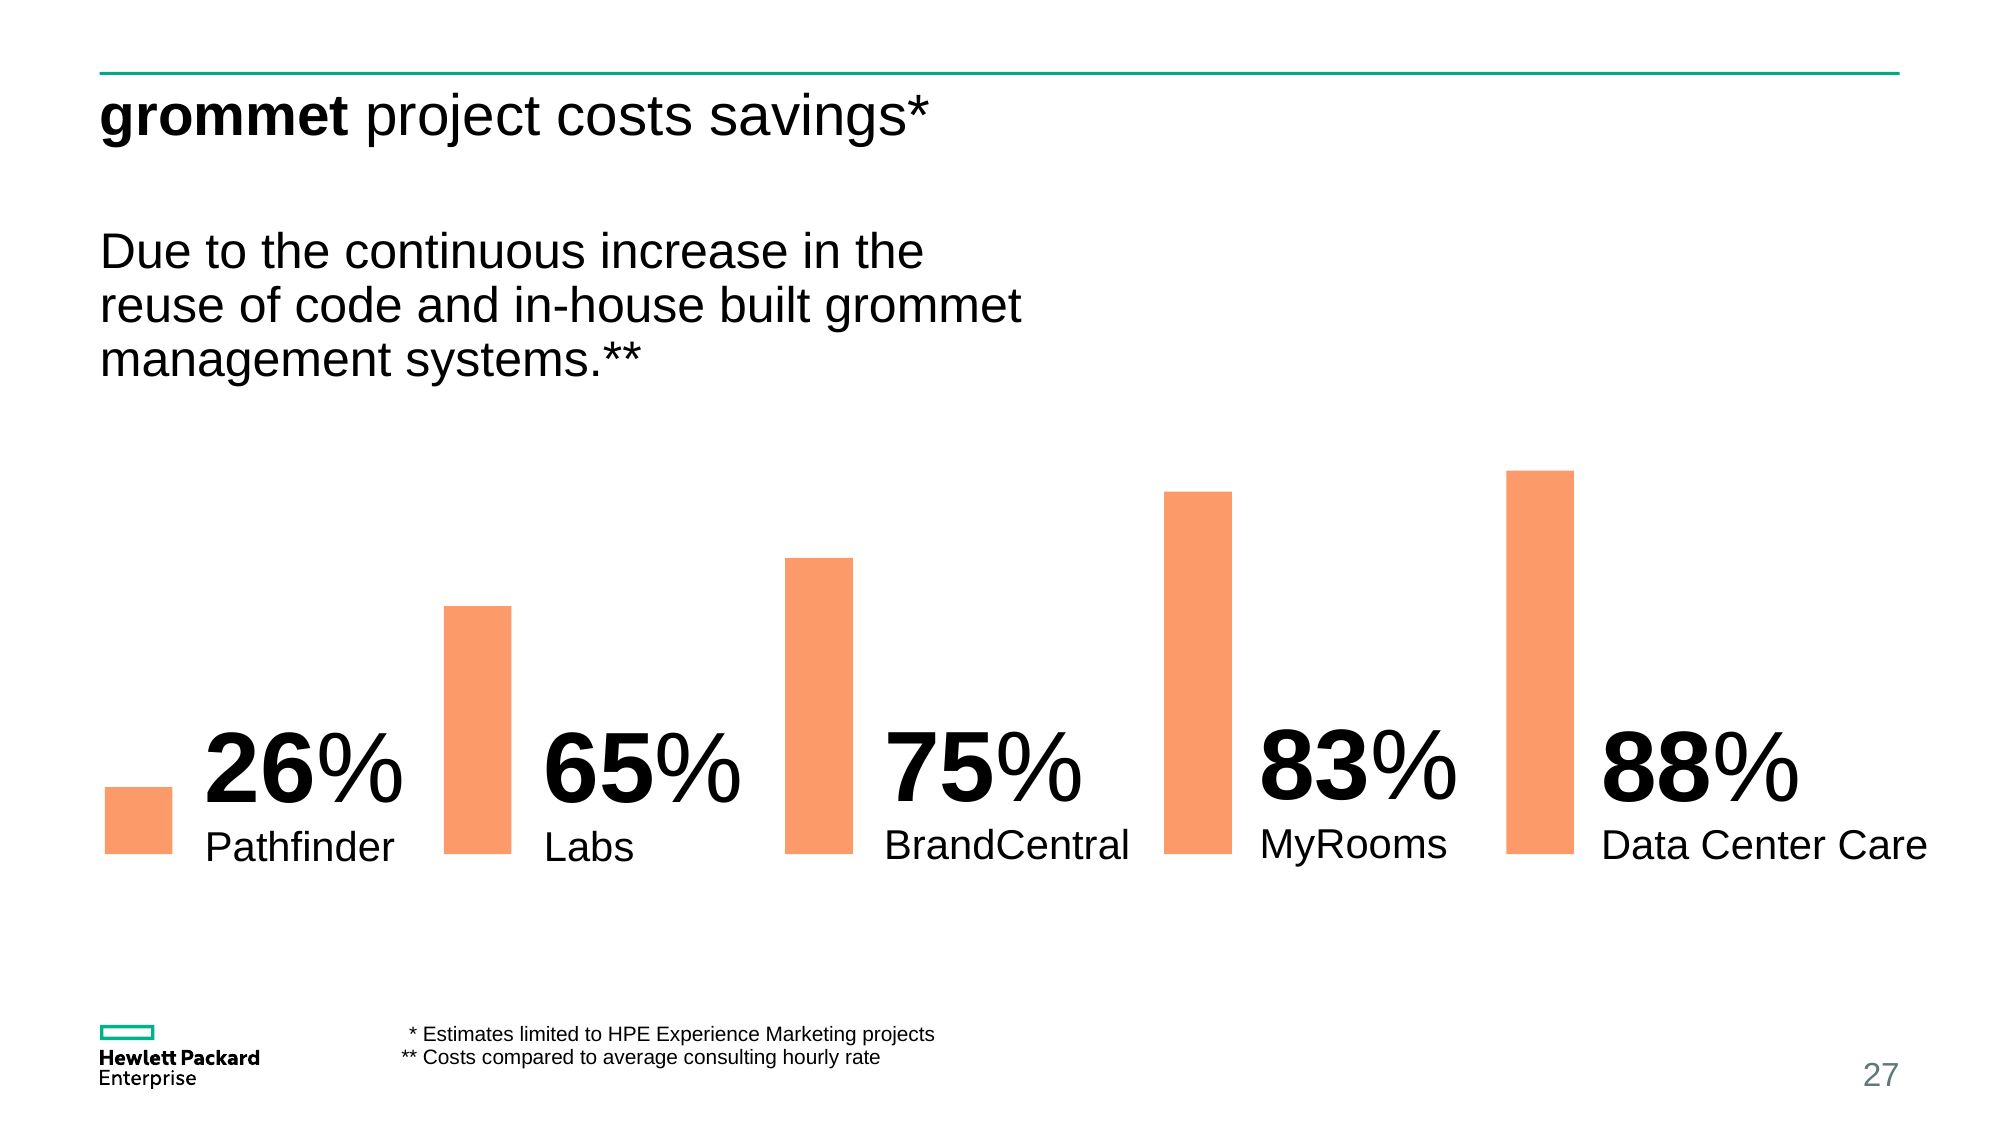

# grommet project costs savings*
Due to the continuous increase in the
reuse of code and in-house built grommet
management systems.**

88%
Data Center Care

83%
MyRooms

75%
BrandCentral

65%
Labs
26%
Pathfinder

** Estimates limited to HPE Experience Marketing projects
** Costs compared to average consulting hourly rate
27